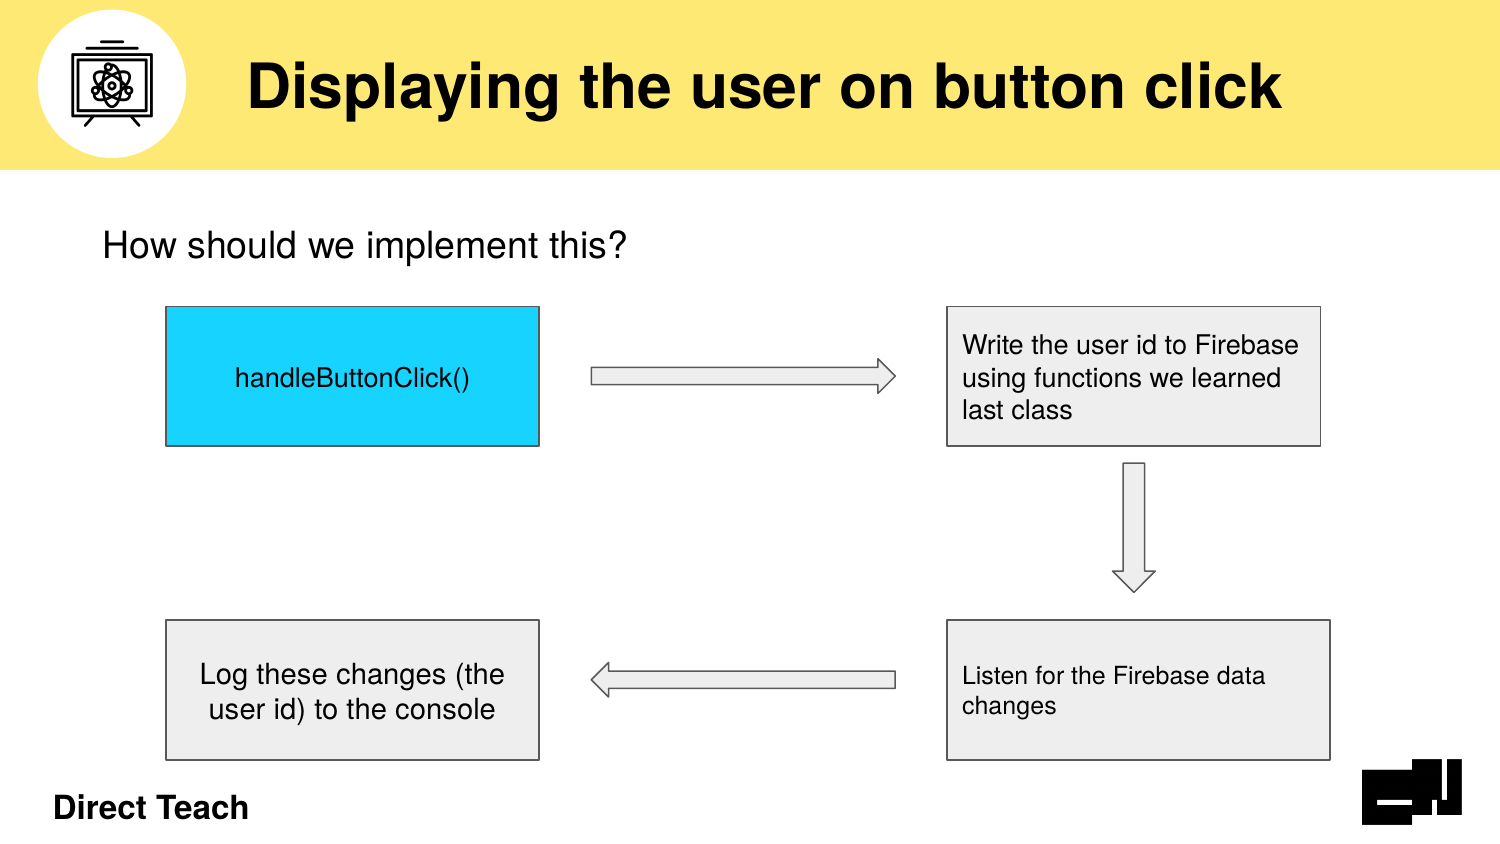

# Displaying the user on button click
How should we implement this?

Write the user id to Firebase using functions we learned last class
handleButtonClick()

Log these changes (the user id) to the console
Listen for the Firebase data changes